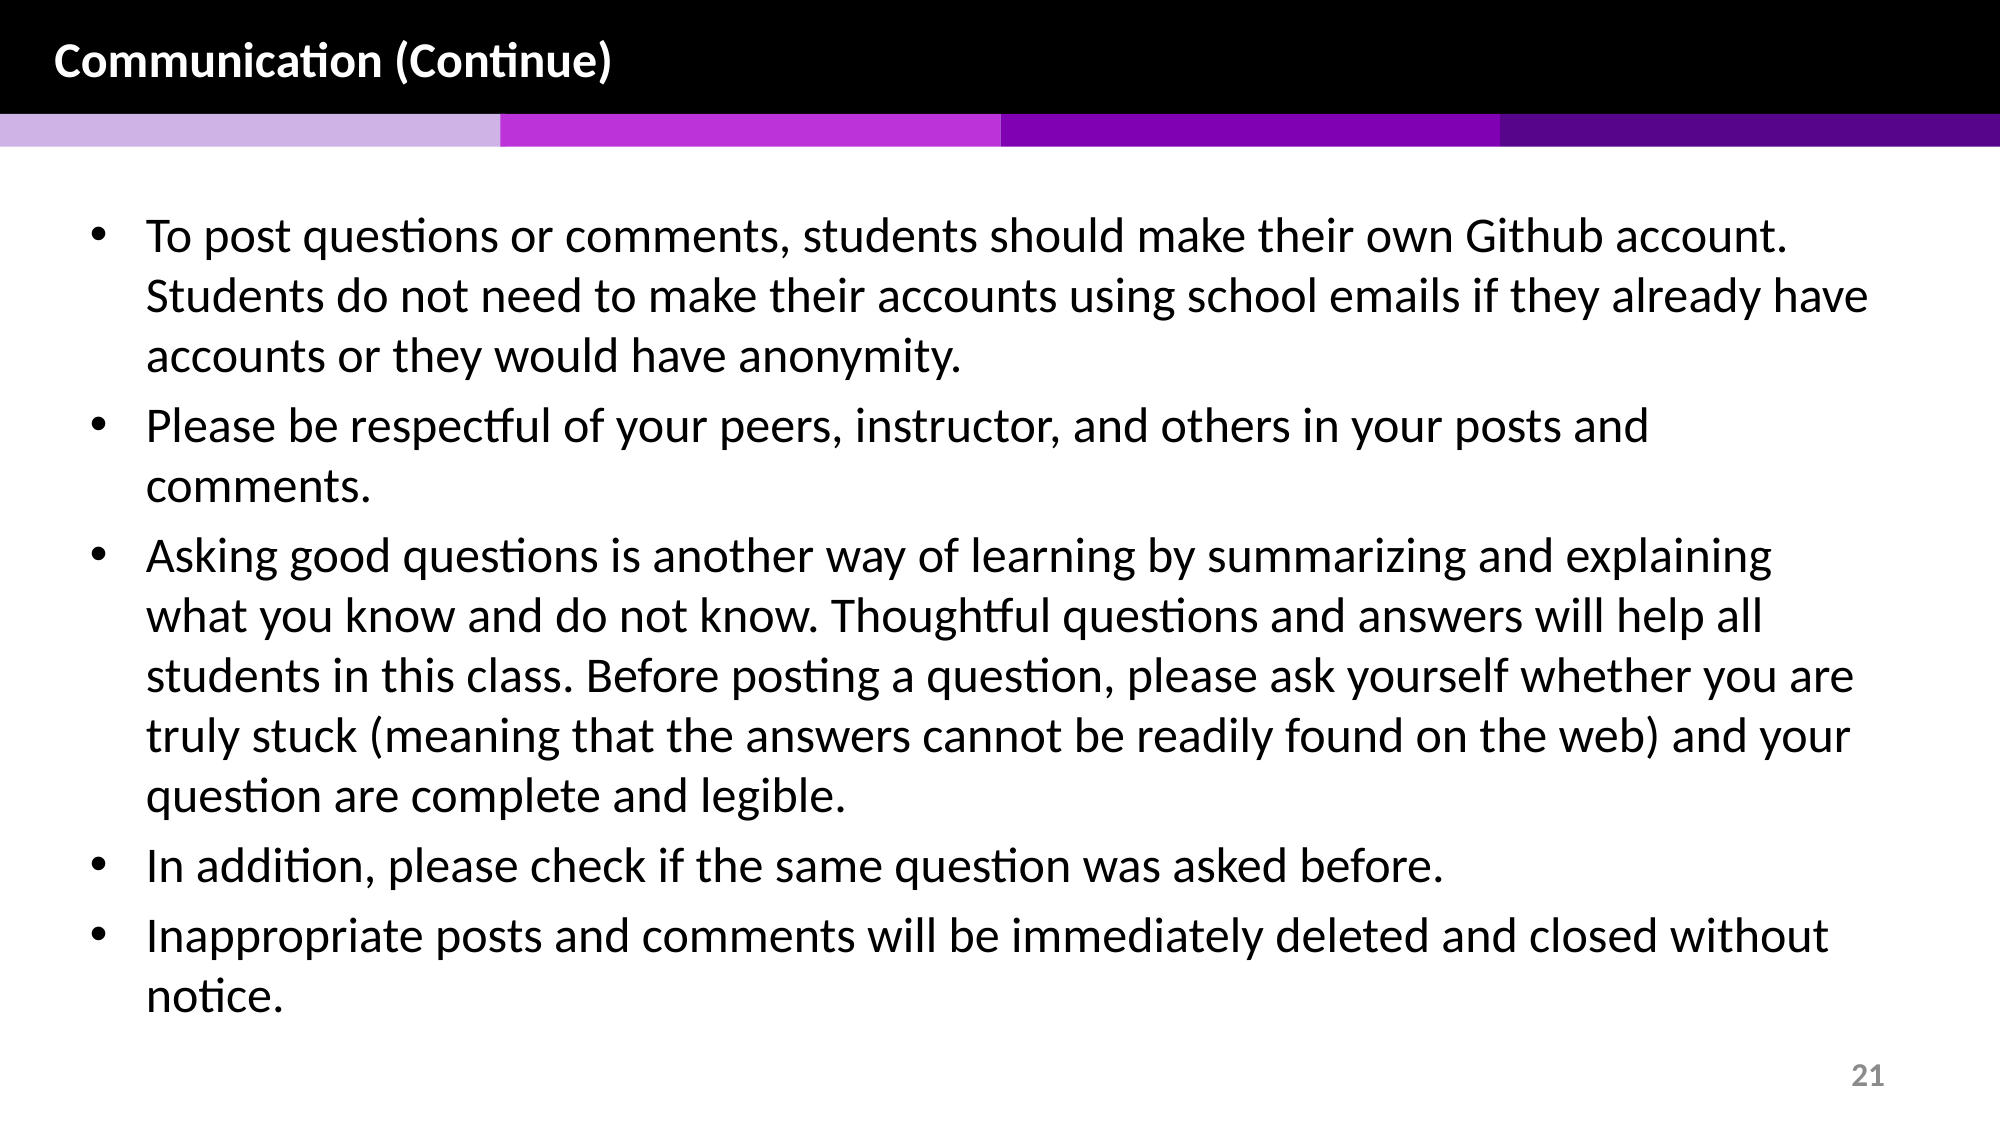

Communication (Continue)
To post questions or comments, students should make their own Github account. Students do not need to make their accounts using school emails if they already have accounts or they would have anonymity.
Please be respectful of your peers, instructor, and others in your posts and comments.
Asking good questions is another way of learning by summarizing and explaining what you know and do not know. Thoughtful questions and answers will help all students in this class. Before posting a question, please ask yourself whether you are truly stuck (meaning that the answers cannot be readily found on the web) and your question are complete and legible.
In addition, please check if the same question was asked before.
Inappropriate posts and comments will be immediately deleted and closed without notice.